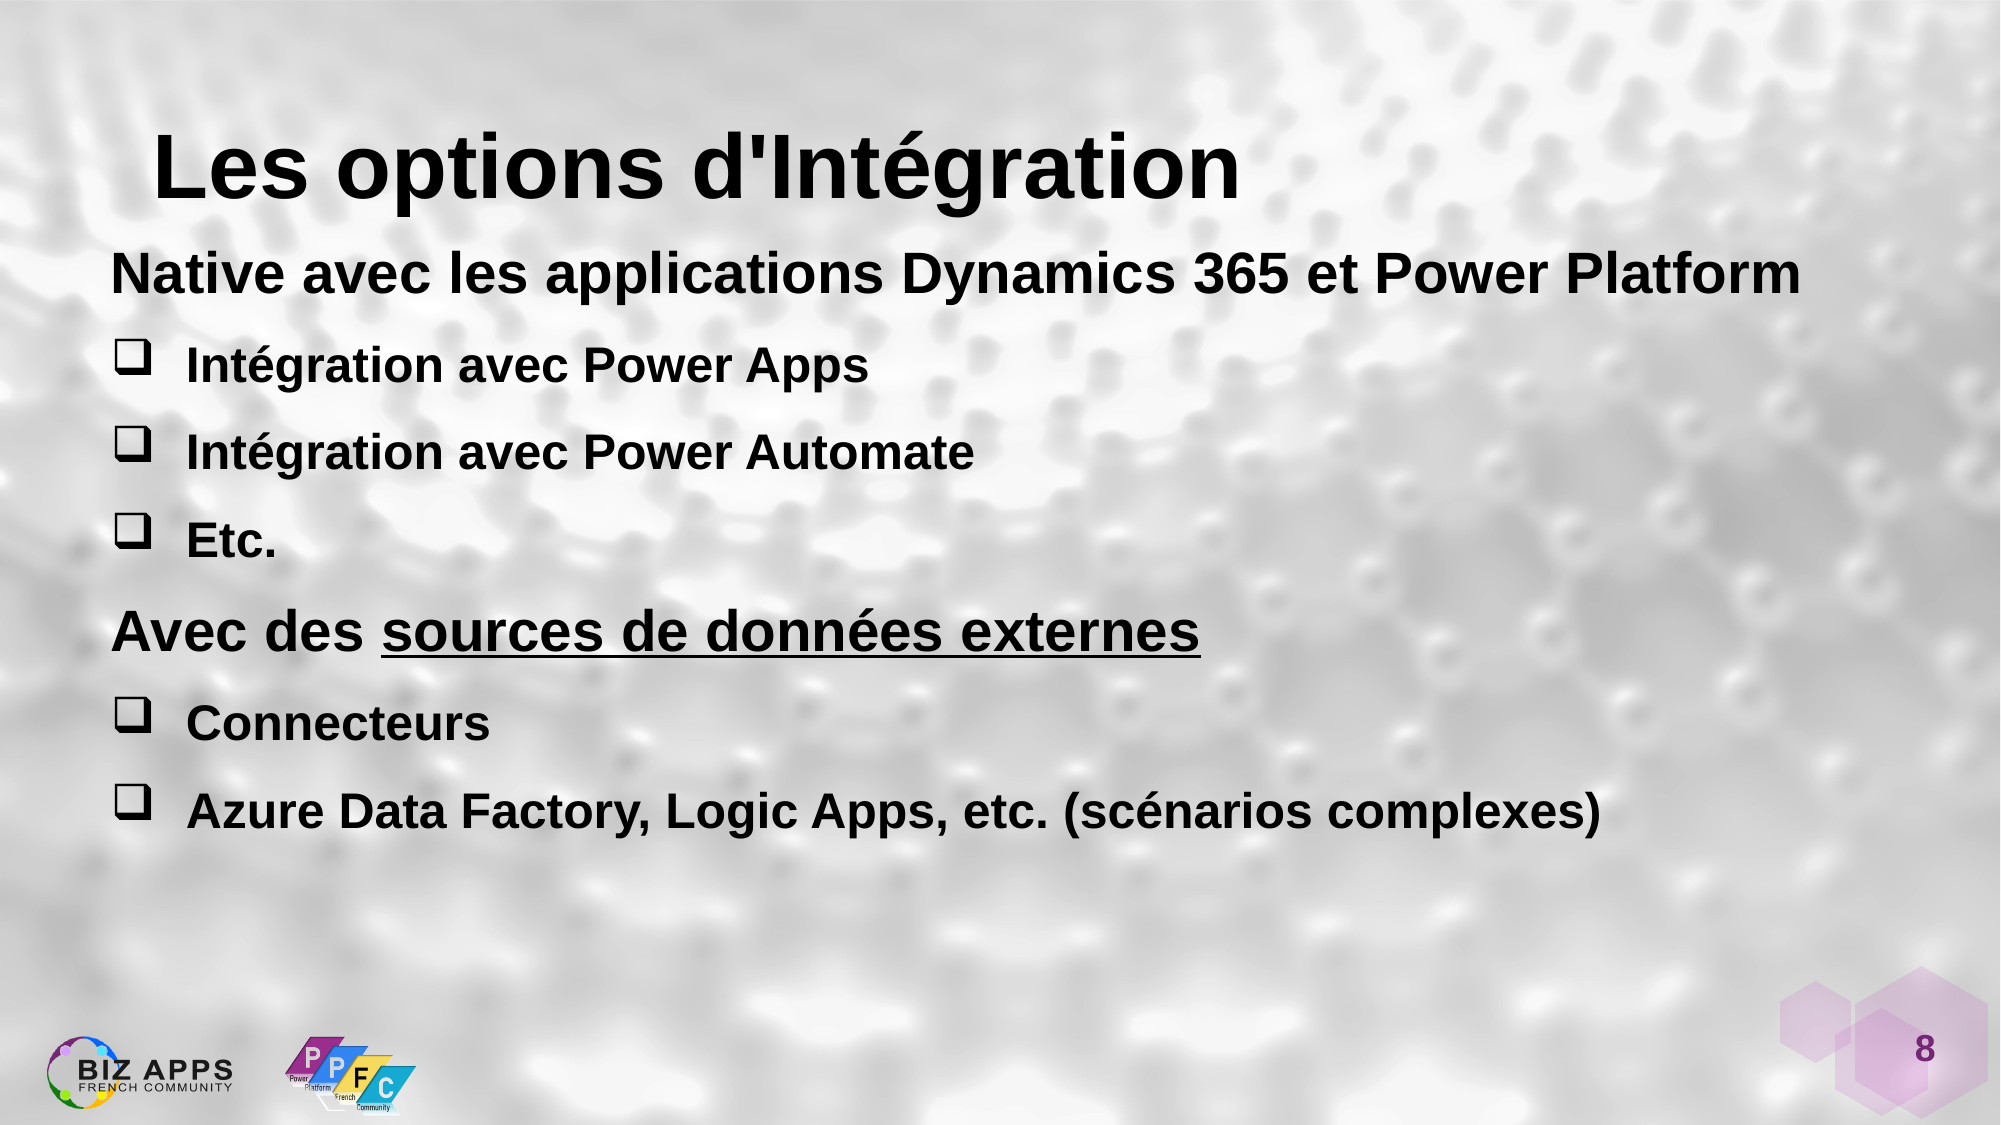

# Les options d'Intégration
Native avec les applications Dynamics 365 et Power Platform
Intégration avec Power Apps
Intégration avec Power Automate
Etc.
Avec des sources de données externes
Connecteurs
Azure Data Factory, Logic Apps, etc. (scénarios complexes)

8